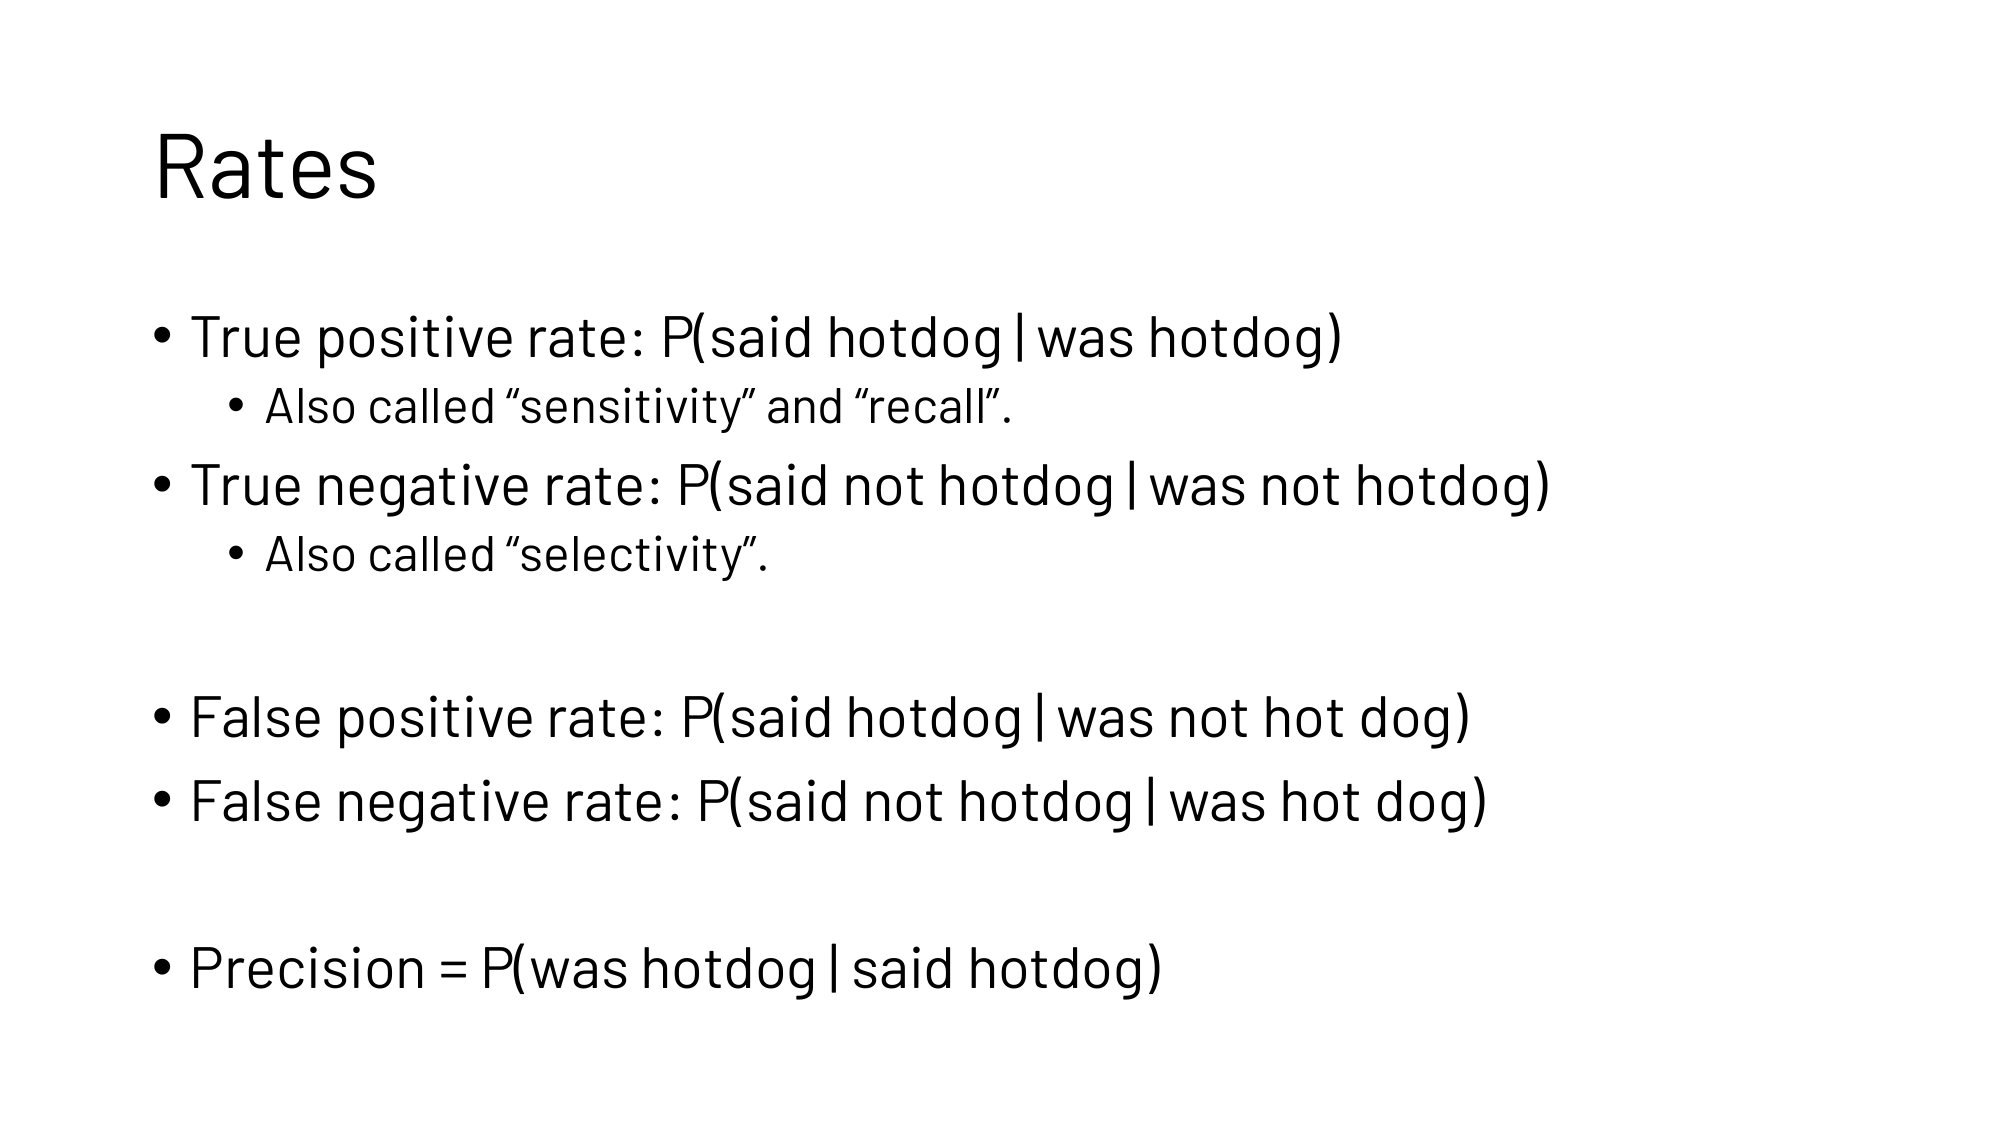

# Rates
True positive rate: P(said hotdog | was hotdog)
Also called “sensitivity” and “recall”.
True negative rate: P(said not hotdog | was not hotdog)
Also called “selectivity”.

False positive rate: P(said hotdog | was not hot dog)
False negative rate: P(said not hotdog | was hot dog)

Precision = P(was hotdog | said hotdog)